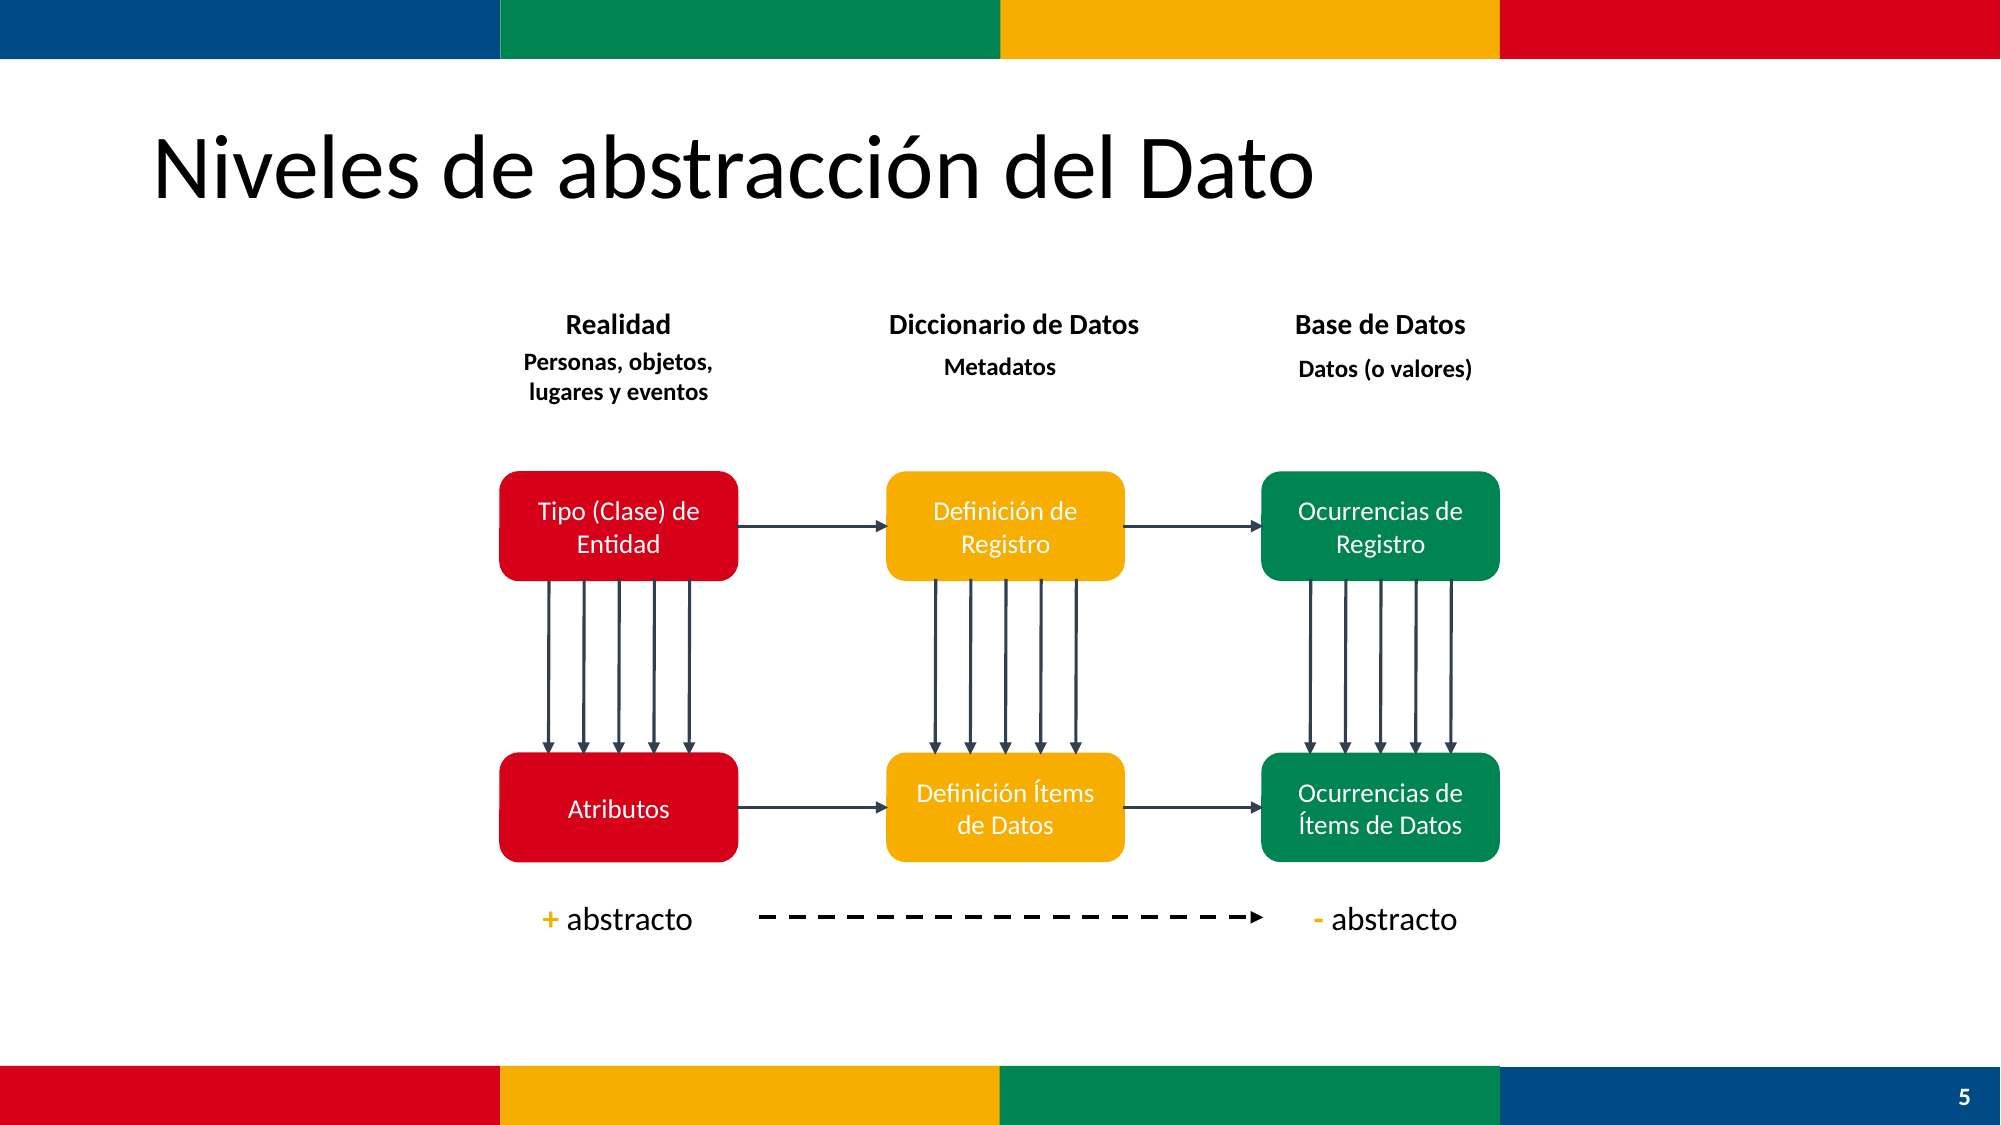

# Niveles de abstracción del Dato
Realidad
Base de Datos
Diccionario de Datos
Personas, objetos, lugares y eventos
Metadatos
Datos (o valores)
Tipo (Clase) de Entidad
Definición de Registro
Ocurrencias de Registro
Atributos
Definición Ítems de Datos
Ocurrencias de Ítems de Datos
- abstracto
+ abstracto
5